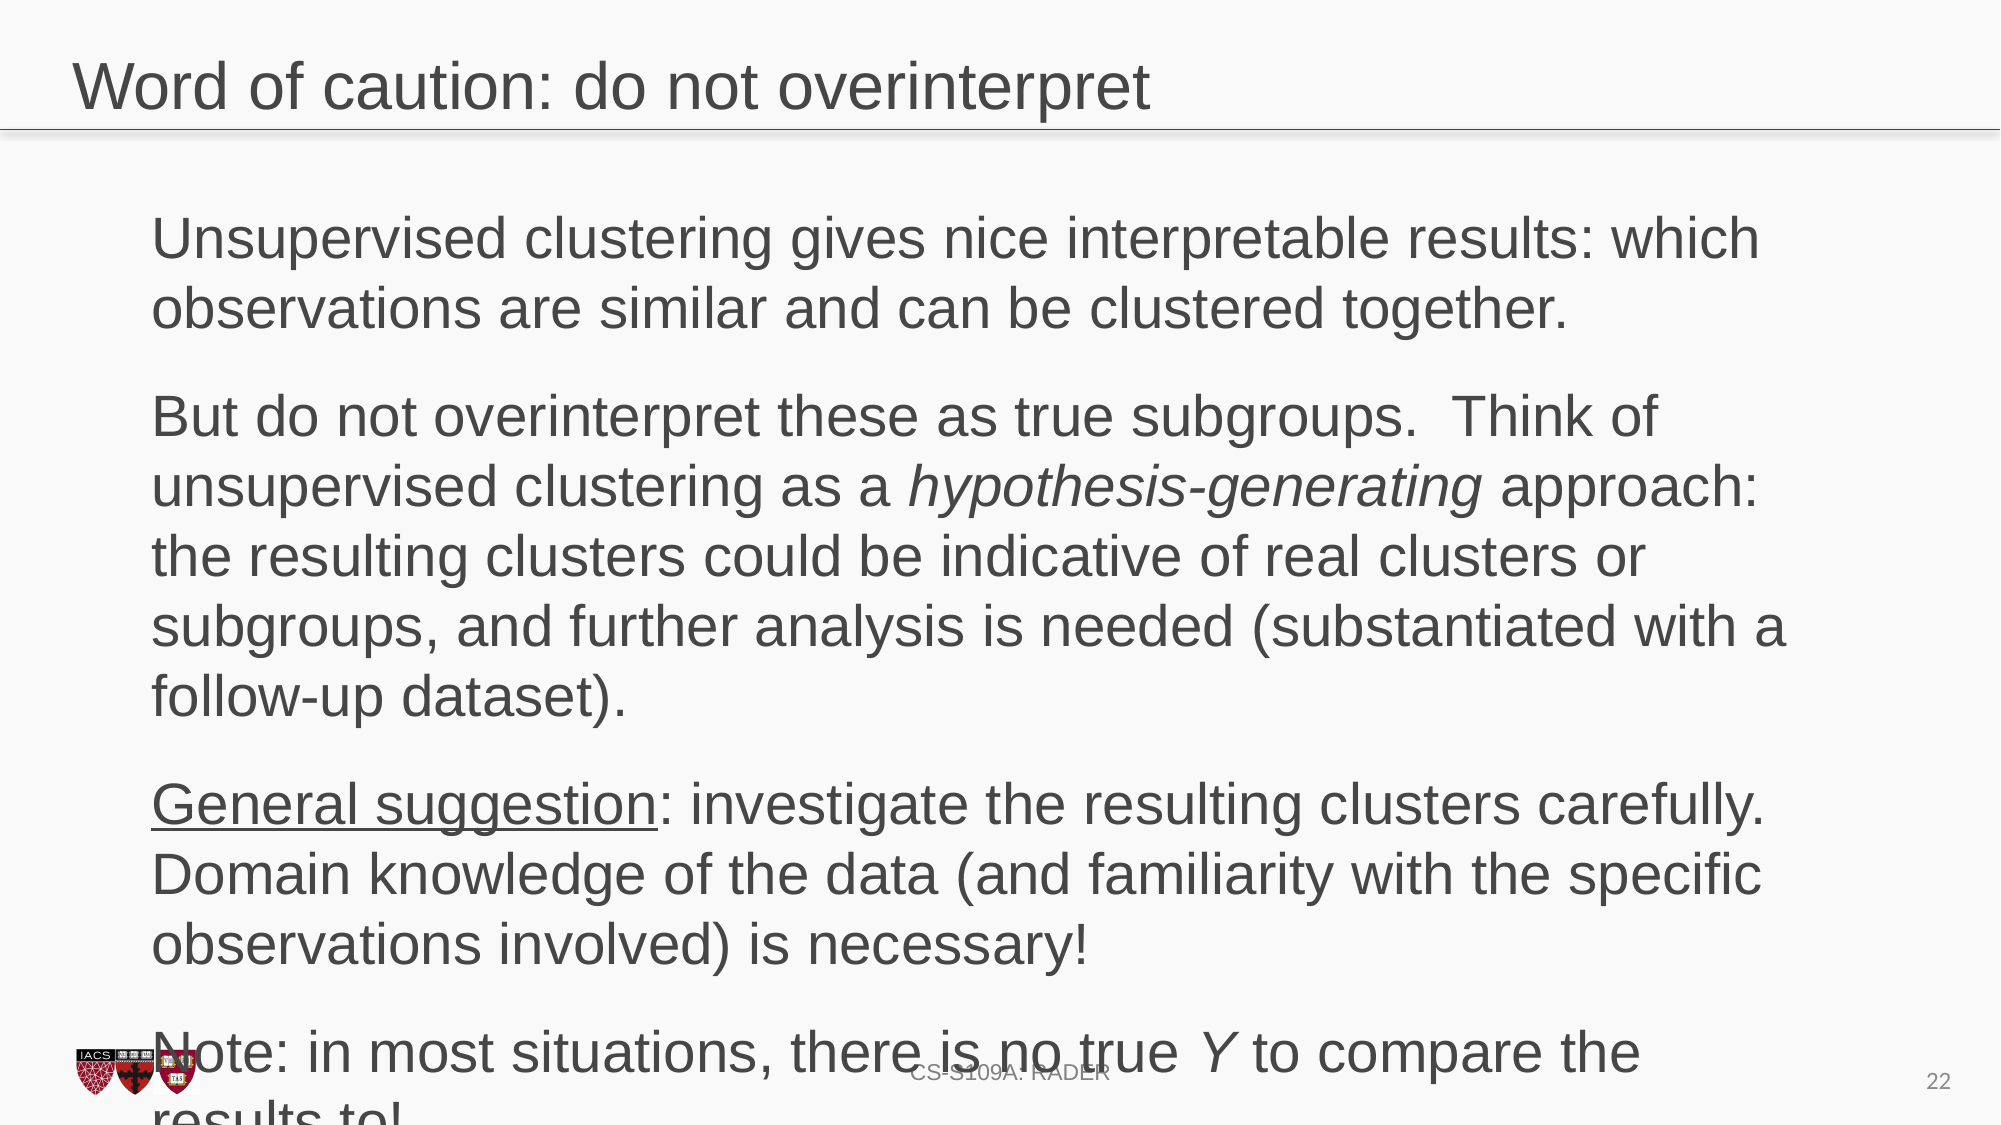

# Word of caution: do not overinterpret
Unsupervised clustering gives nice interpretable results: which observations are similar and can be clustered together.

But do not overinterpret these as true subgroups.  Think of unsupervised clustering as a hypothesis-generating approach: the resulting clusters could be indicative of real clusters or subgroups, and further analysis is needed (substantiated with a follow-up dataset).

General suggestion: investigate the resulting clusters carefully.  Domain knowledge of the data (and familiarity with the specific observations involved) is necessary!

Note: in most situations, there is no true Y to compare the results to!
22